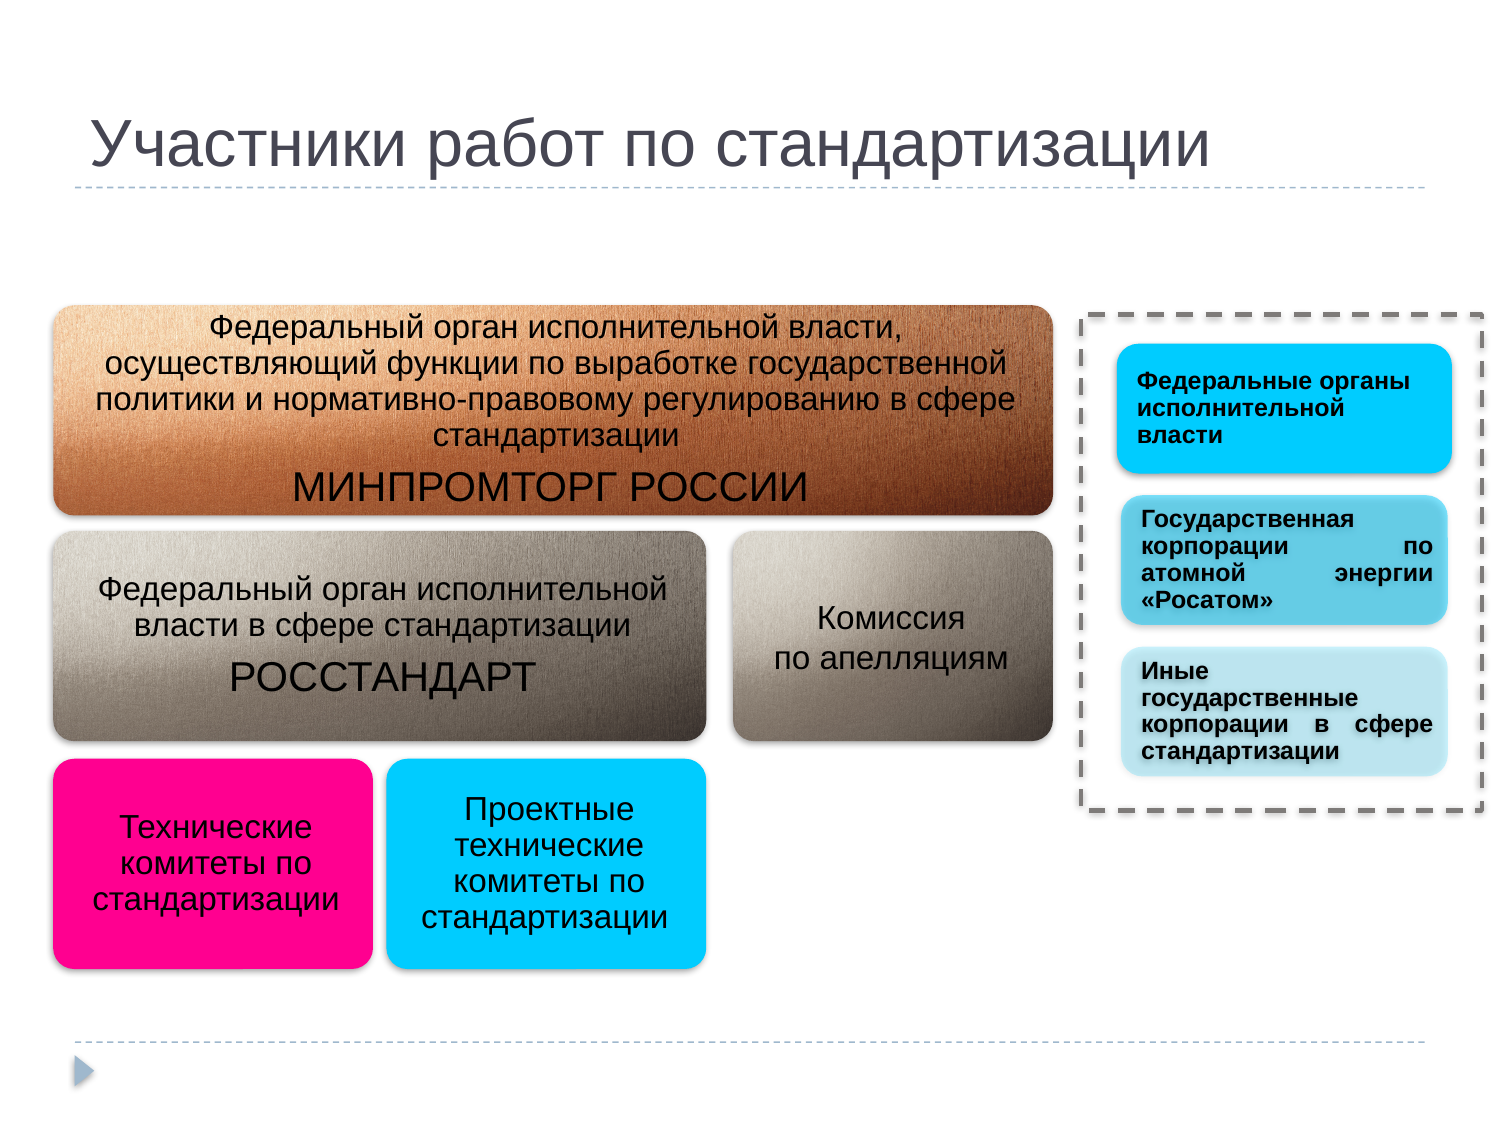

# Участники работ по стандартизации
Федеральный орган исполнительной власти, осуществляющий функции по выработке государственной политики и нормативно-правовому регулированию в сфере стандартизации
МИНПРОМТОРГ РОССИИ
Федеральный орган исполнительной власти в сфере стандартизации
РОССТАНДАРТ
Технические комитеты по стандартизации
Проектные технические комитеты по стандартизации
Комиссия
по апелляциям

Федеральные органы исполнительной власти
Государственная корпорации по атомной энергии «Росатом»
Иные государственные корпорации в сфере стандартизации